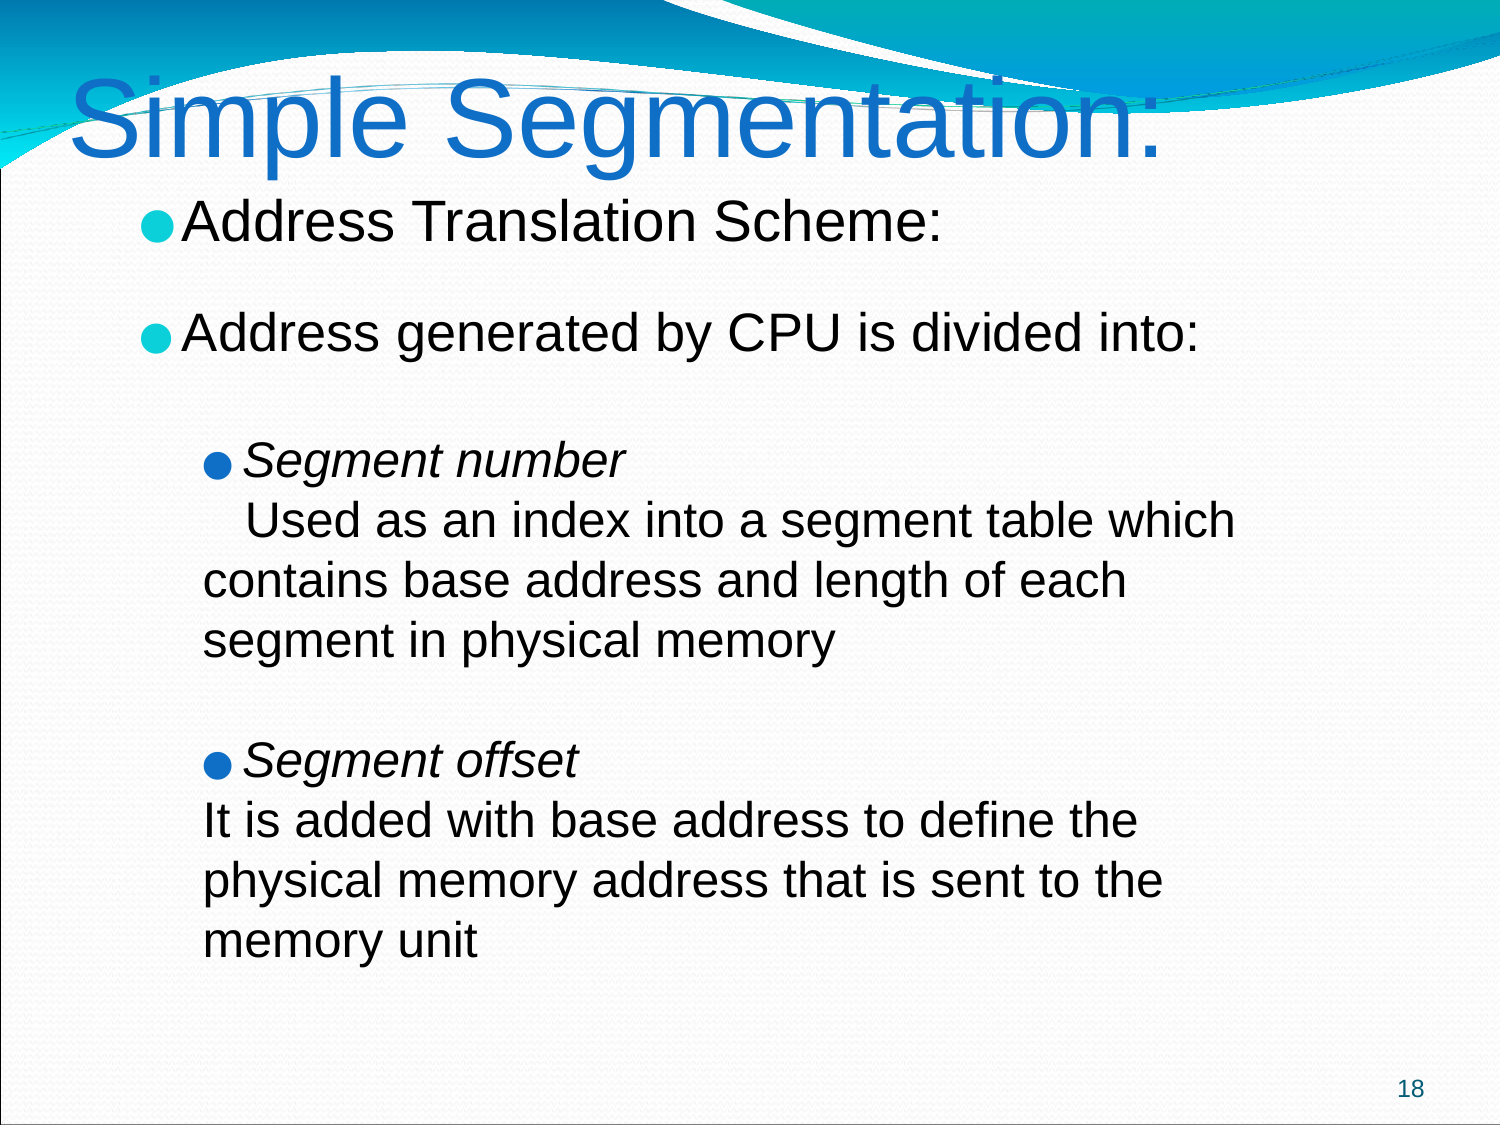

Simple Segmentation:
Address Translation Scheme:

Address generated by CPU is divided into:

Segment number
   Used as an index into a segment table which contains base address and length of each segment in physical memory

Segment offset
It is added with base address to define the physical memory address that is sent to the memory unit
18